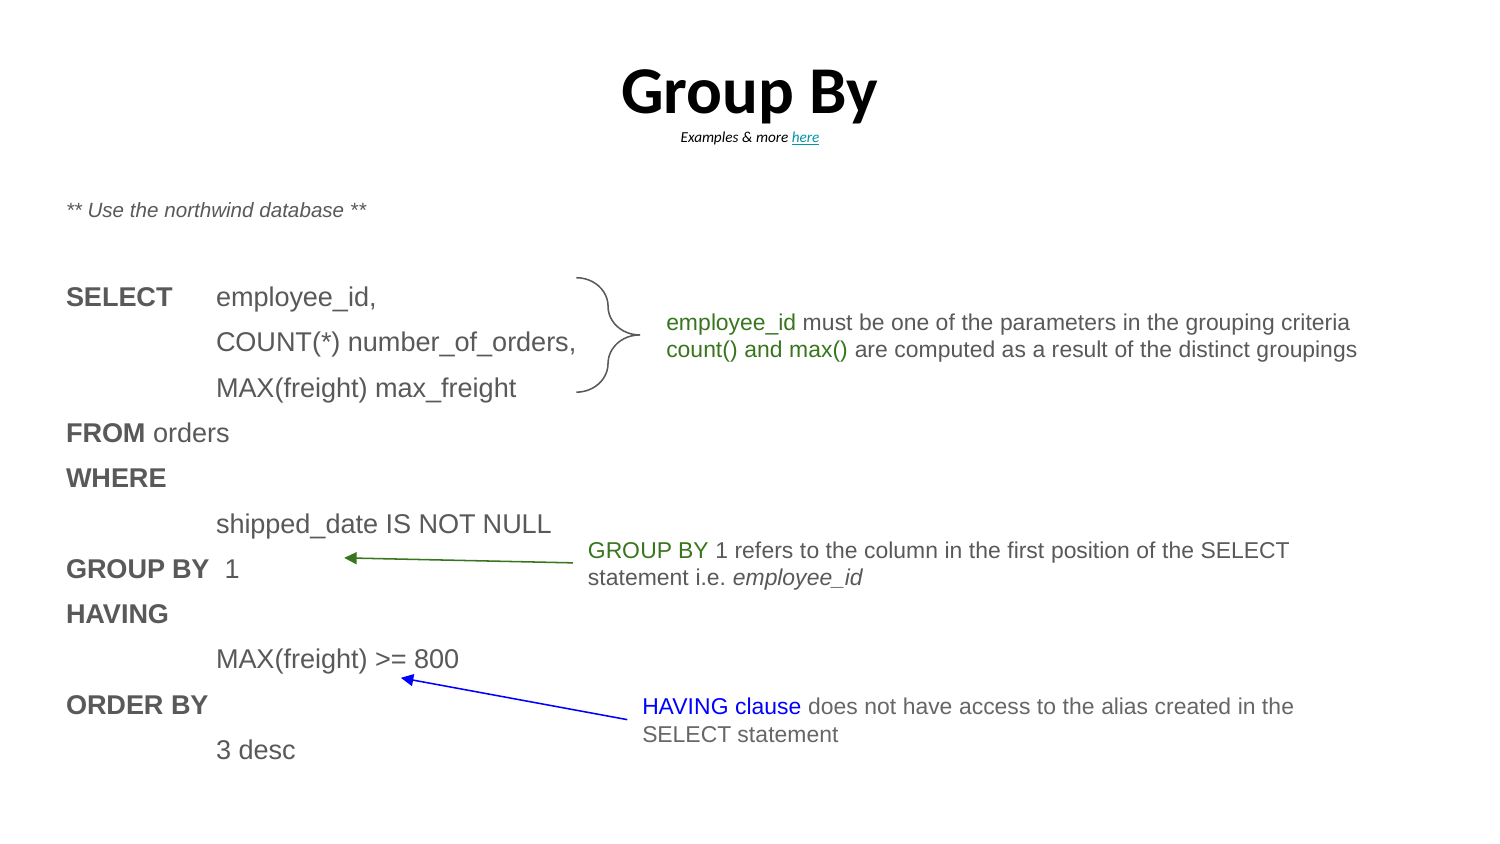

# Group By
Examples & more here
** Use the northwind database **
SELECT  	employee_id,
COUNT(*) number_of_orders,
MAX(freight) max_freight
FROM orders
WHERE
shipped_date IS NOT NULL
GROUP BY  1
HAVING
MAX(freight) >= 800
ORDER BY
3 desc

employee_id must be one of the parameters in the grouping criteria
count() and max() are computed as a result of the distinct groupings
GROUP BY 1 refers to the column in the first position of the SELECT statement i.e. employee_id
HAVING clause does not have access to the alias created in the SELECT statement